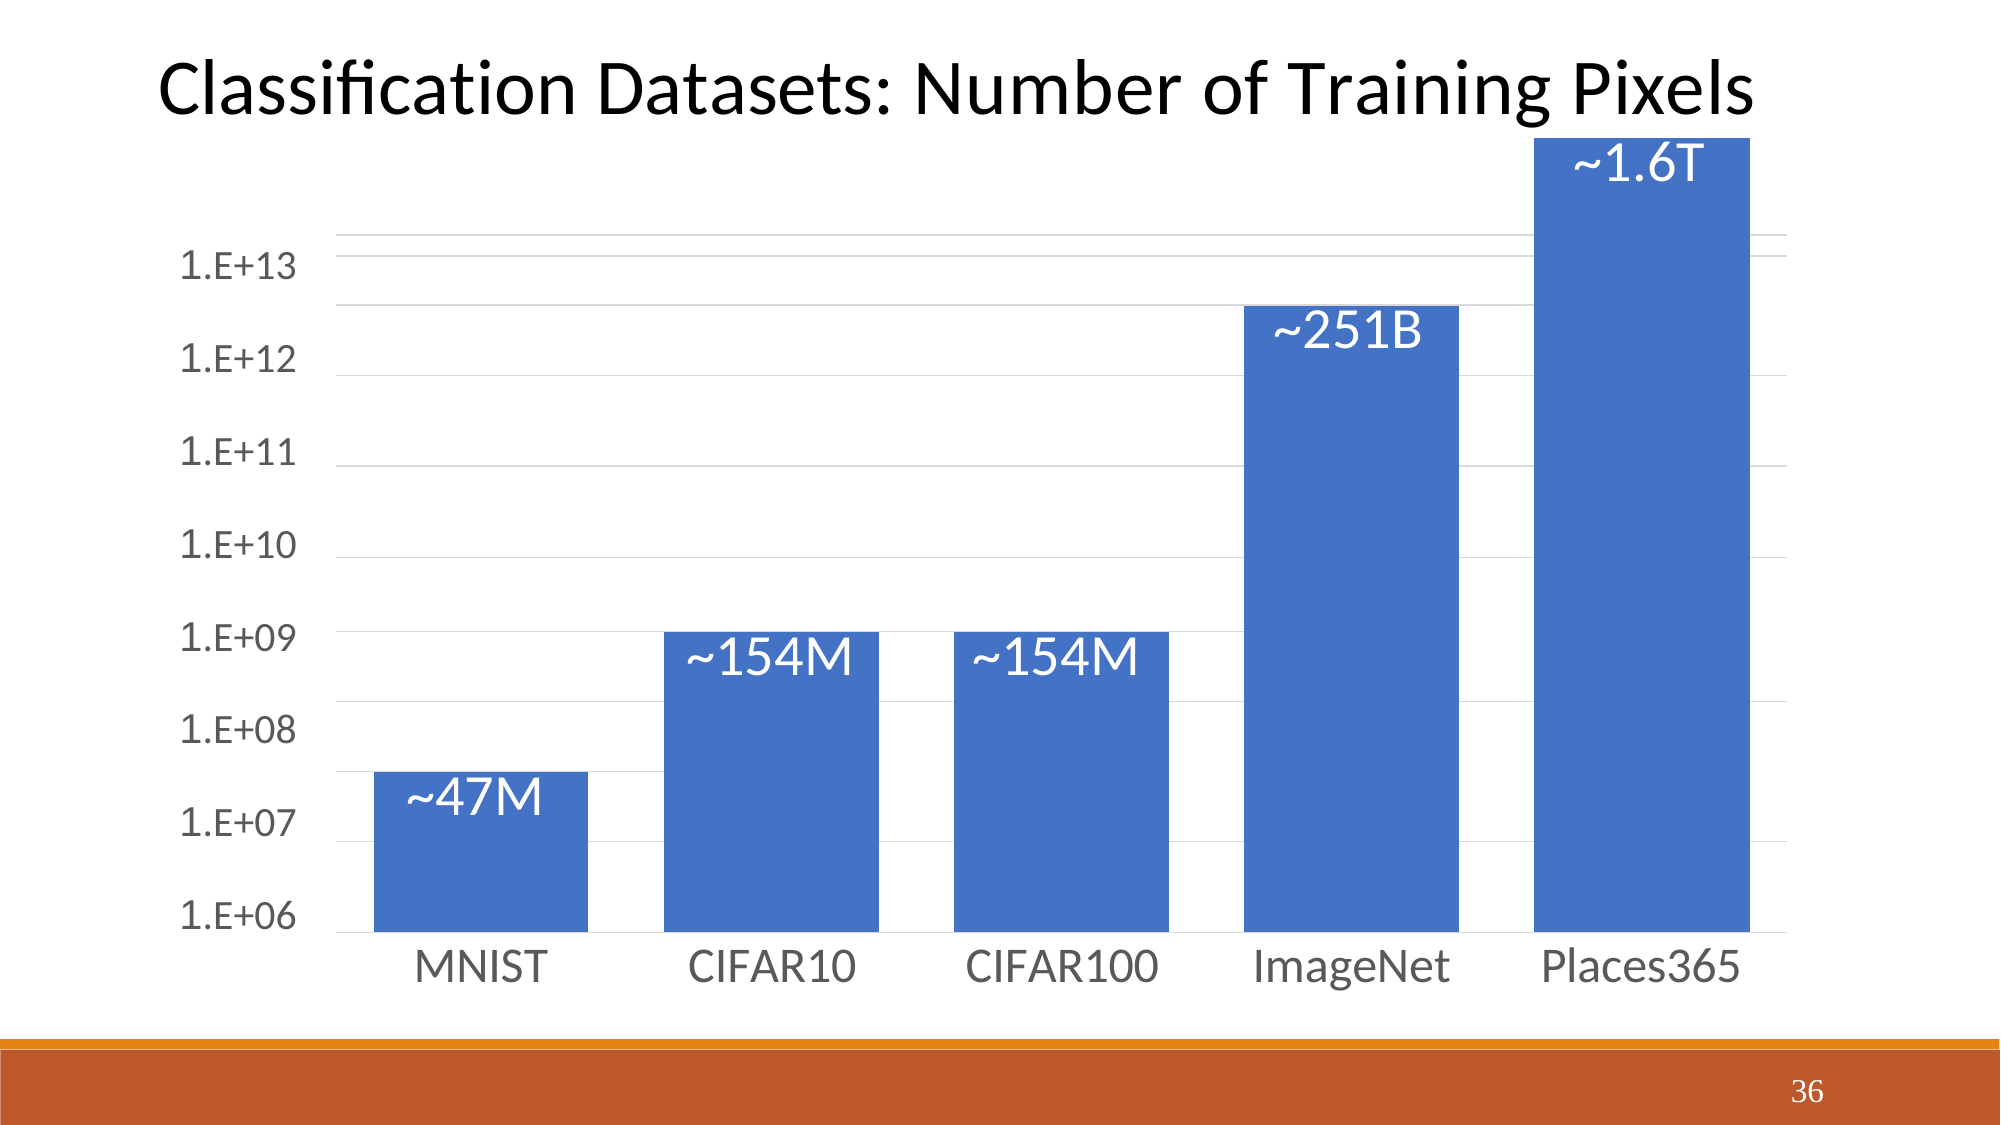

Classification Datasets: Number of Training Pixels
|  |  |  |  |  |  |  |  |  | ~1.6T |  |
| --- | --- | --- | --- | --- | --- | --- | --- | --- | --- | --- |
|  |  |  |  |  |  |  |  |  |  |  |
|  |  |  |  |  |  |  | ~251B |  |  |  |
|  |  |  |  |  |  |  |  |  |  |  |
|  |  |  |  |  |  |  |  |  |  |  |
|  |  |  |  |  |  |  |  |  |  |  |
|  |  |  | ~154M |  | ~154M |  |  |  |  |  |
|  |  |  |  |  |  |  |  |  |  |  |
|  | ~47M |  |  |  |  |  |  |  |  |  |
|  |  |  |  |  |  |  |  |  |  |  |
1.E+13

1.E+12

1.E+11

1.E+10

1.E+09

1.E+08

1.E+07

1.E+06

MNIST
CIFAR10
CIFAR100
ImageNet
Places365
36